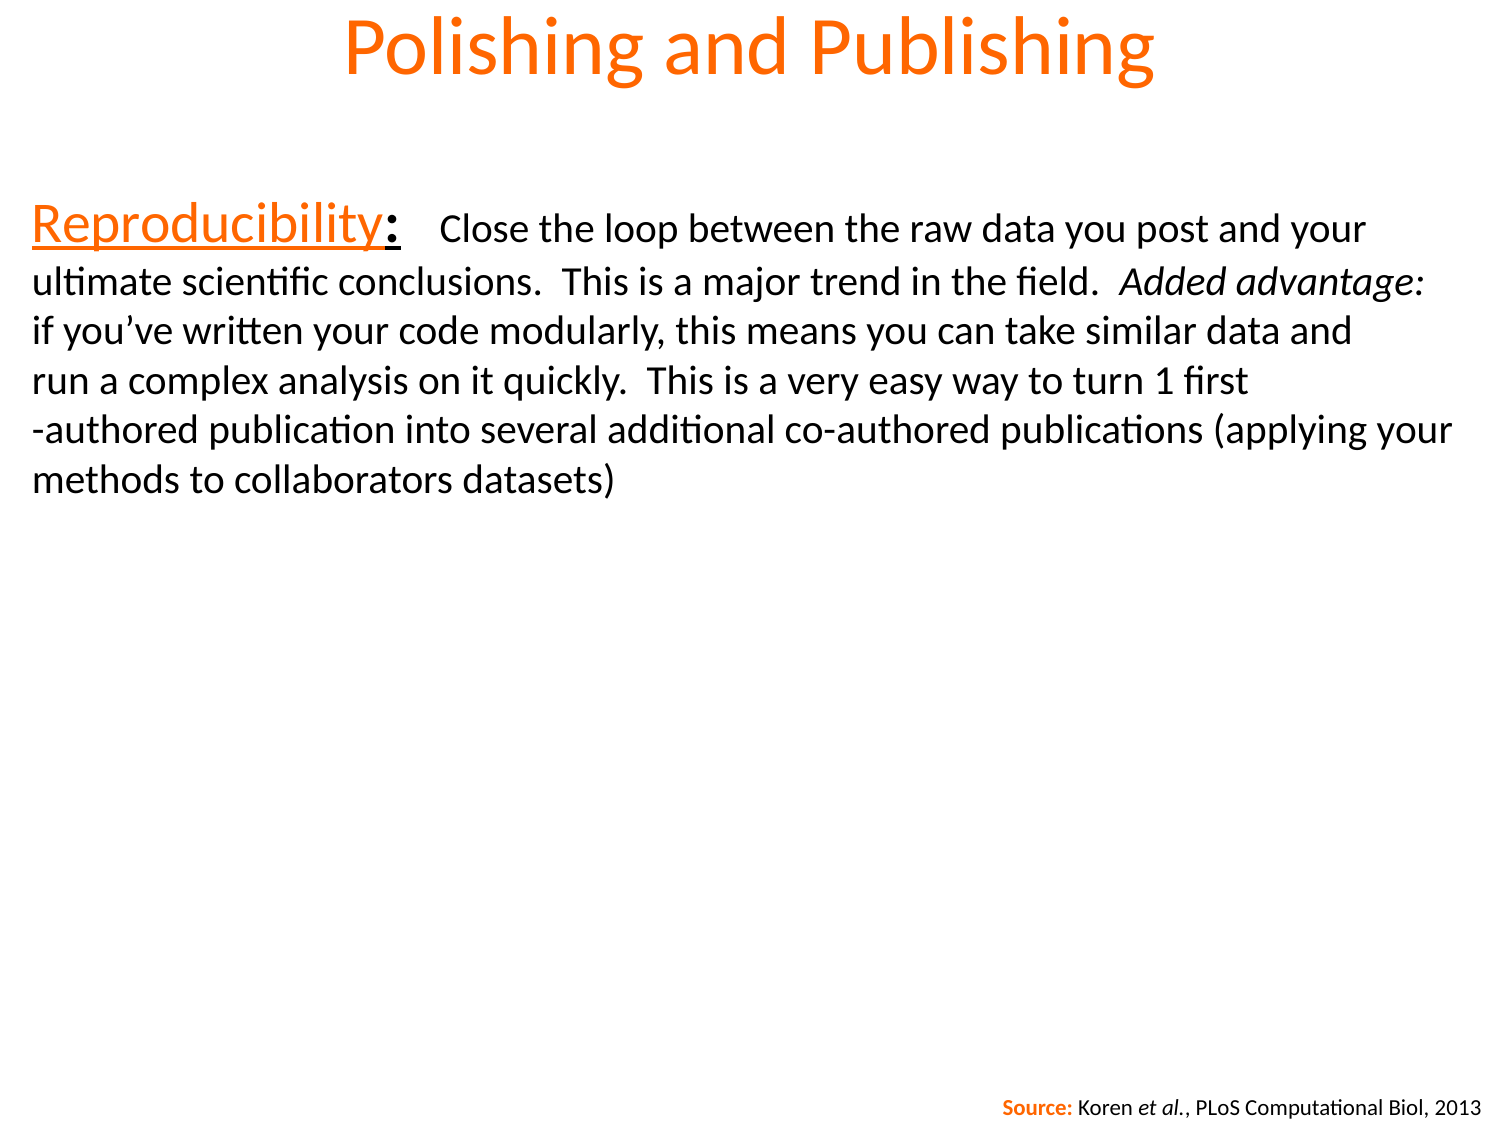

Polishing and Publishing
Reproducibility:   Close the loop between the raw data you post and your ultimate scientific conclusions.  This is a major trend in the field.  Added advantage:
if you’ve written your code modularly, this means you can take similar data and
run a complex analysis on it quickly.  This is a very easy way to turn 1 first
-authored publication into several additional co-authored publications (applying your
methods to collaborators datasets)
Source: Koren et al., PLoS Computational Biol, 2013